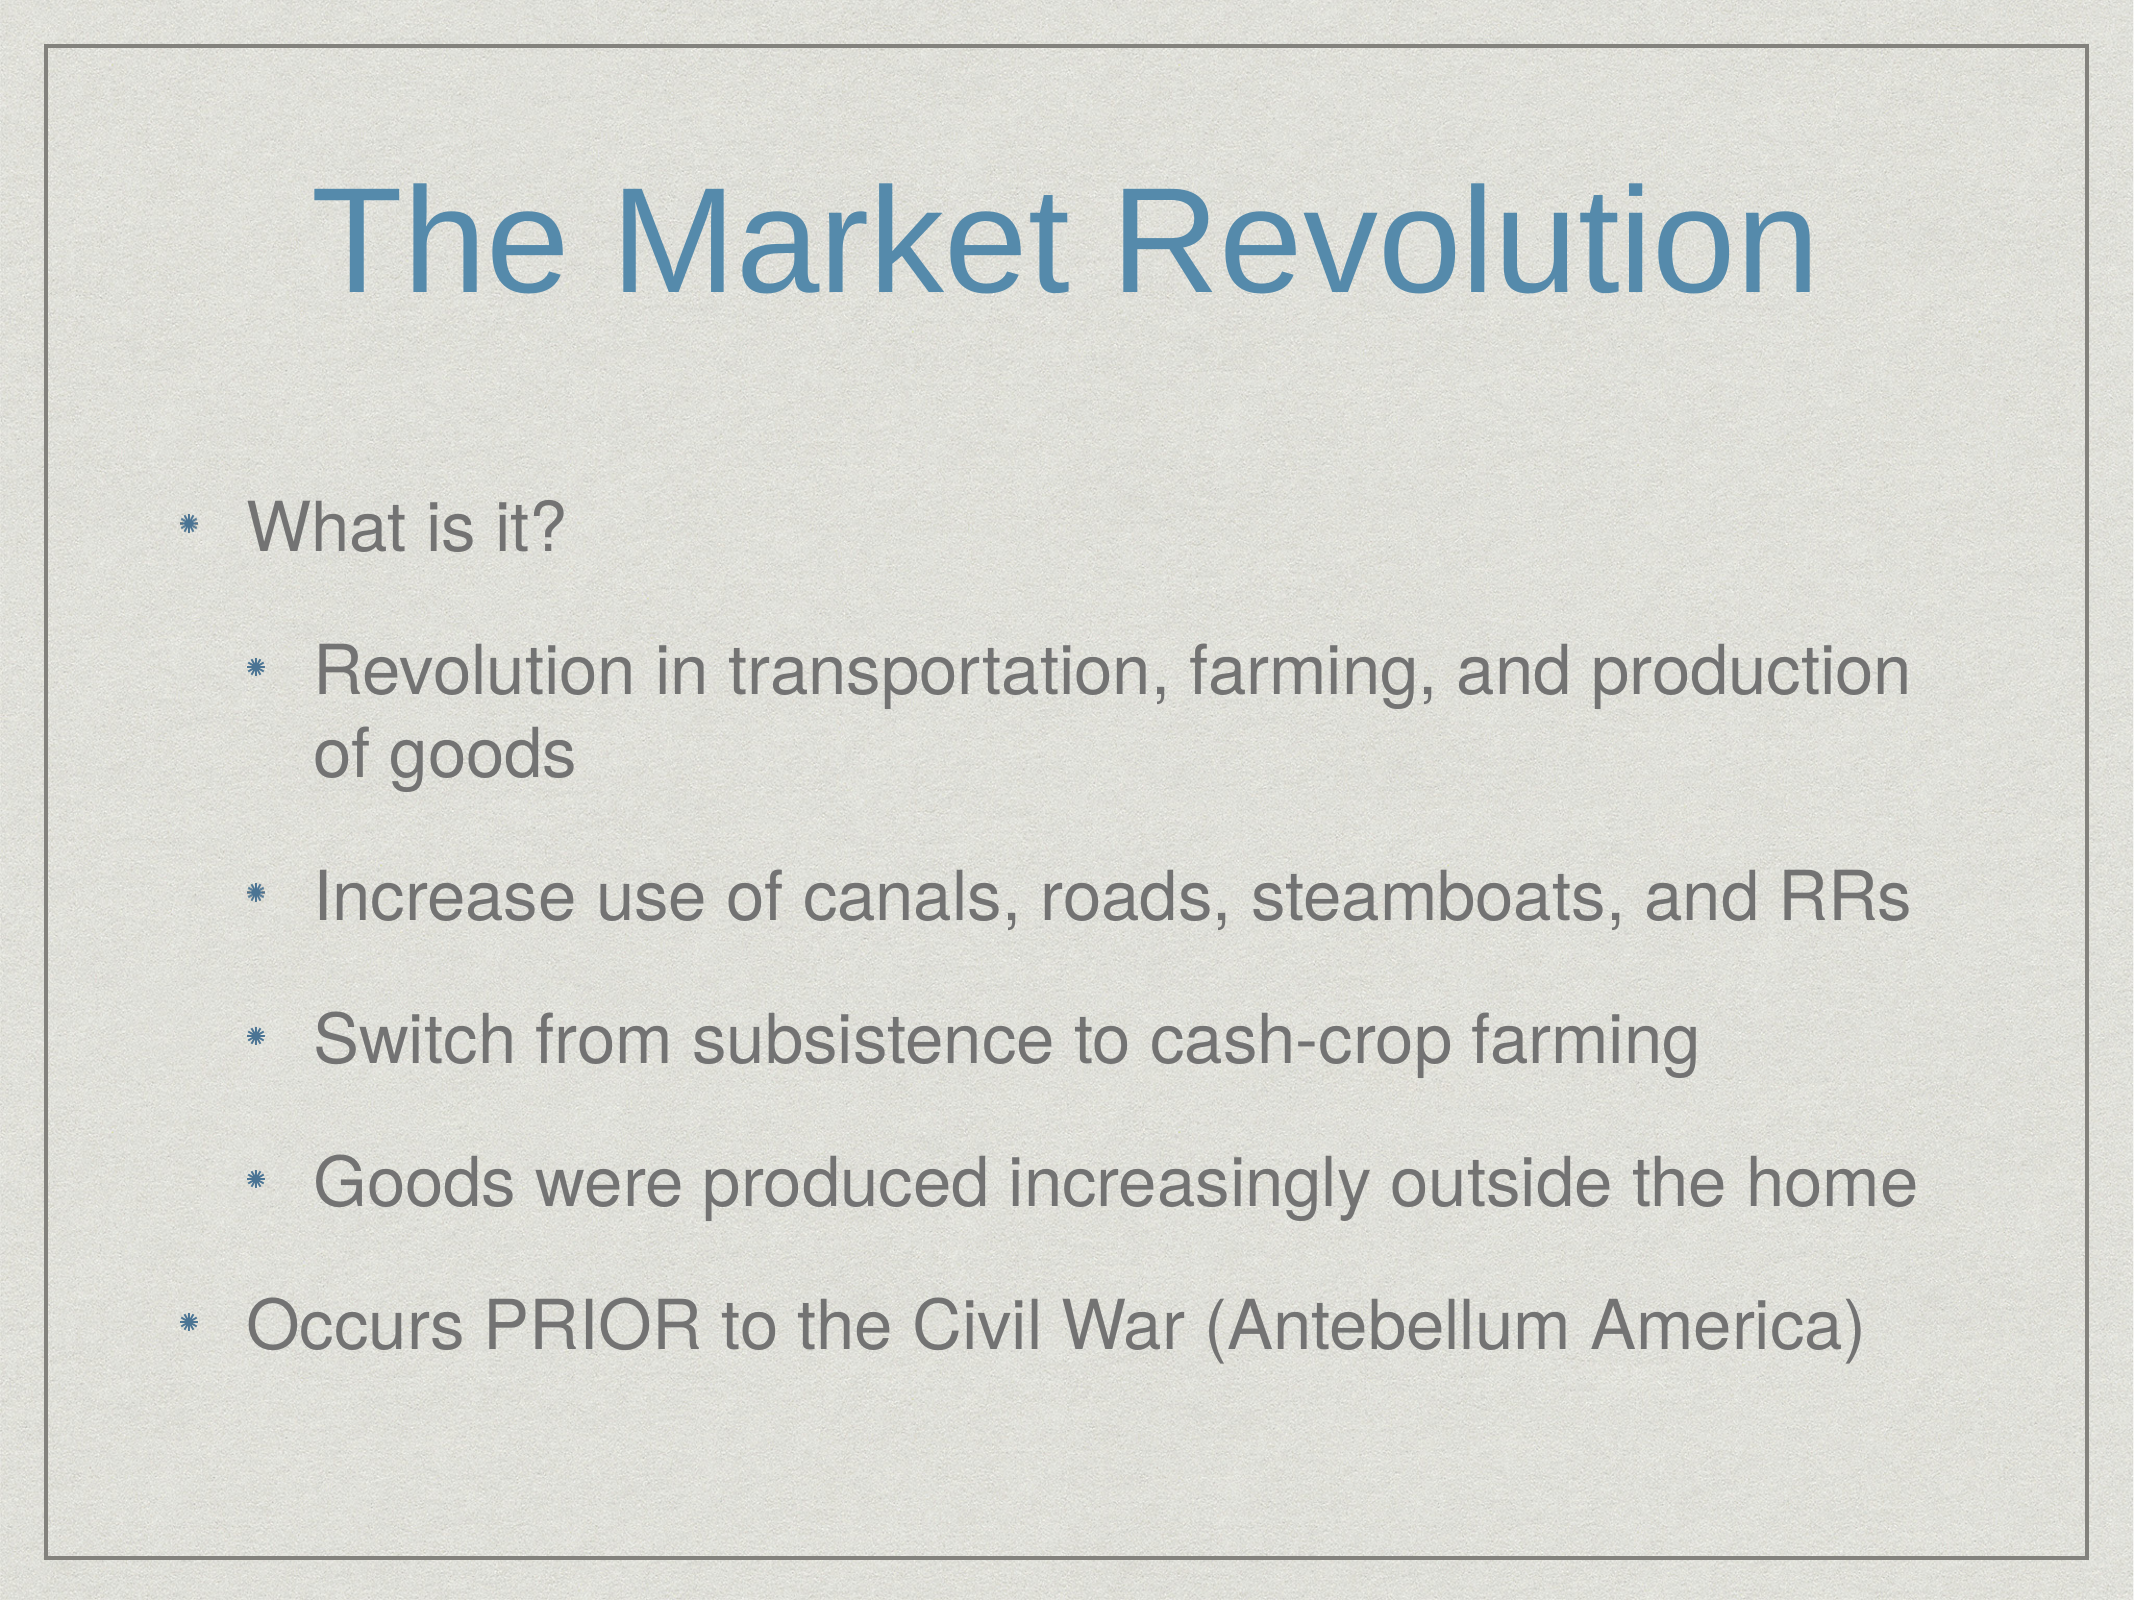

# The Market Revolution
What is it?
Revolution in transportation, farming, and production of goods
Increase use of canals, roads, steamboats, and RRs
Switch from subsistence to cash-crop farming
Goods were produced increasingly outside the home
Occurs PRIOR to the Civil War (Antebellum America)